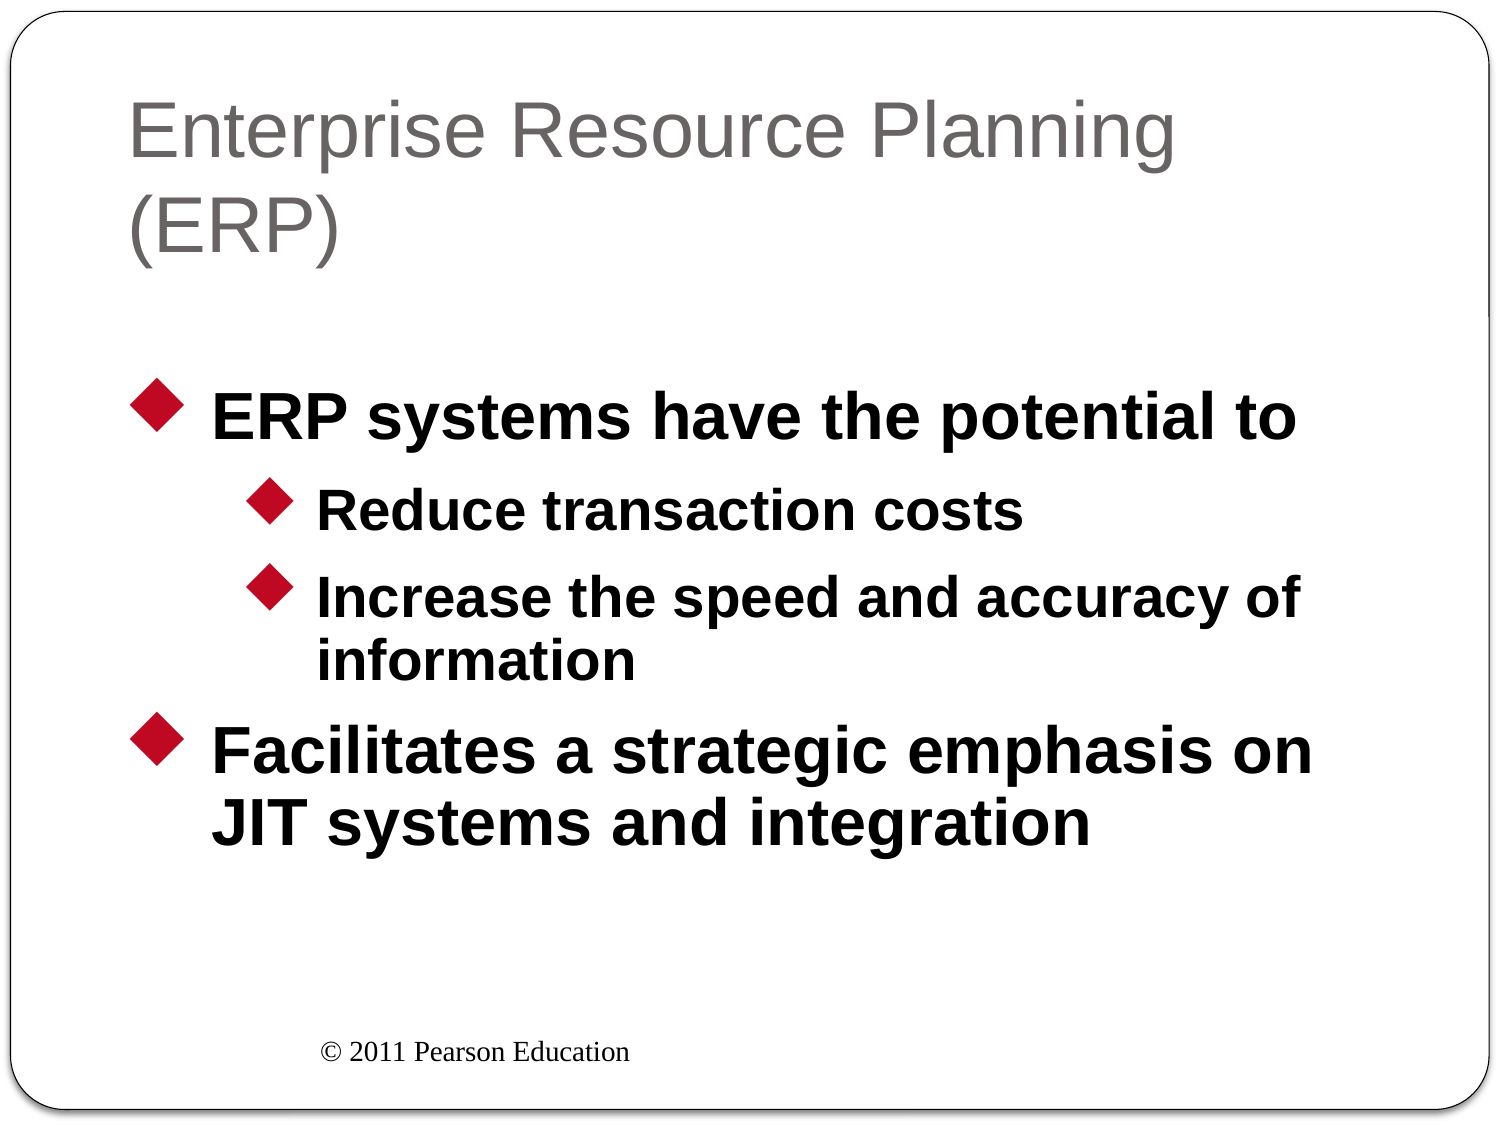

# Enterprise Resource Planning (ERP)
ERP systems have the potential to
Reduce transaction costs
Increase the speed and accuracy of information
Facilitates a strategic emphasis on JIT systems and integration
© 2011 Pearson Education